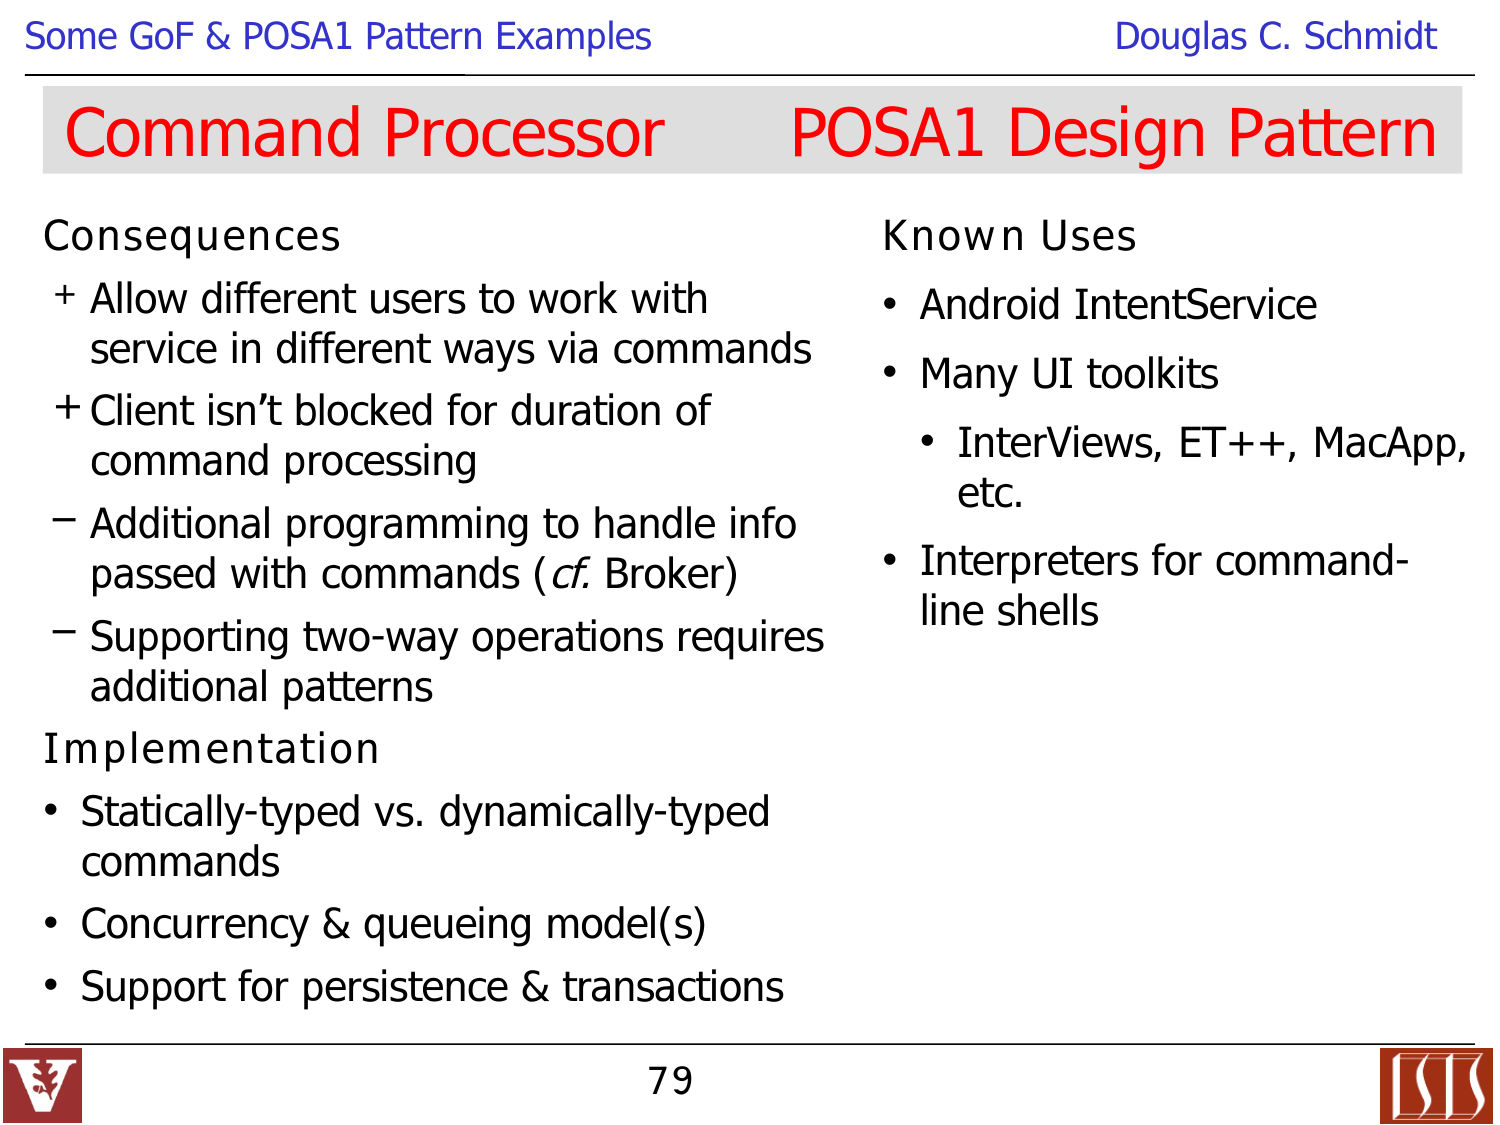

# Command Processor      POSA1 Design Pattern
Consequences
Allow different users to work with service in different ways via commands
Client isn’t blocked for duration of command processing
Additional programming to handle info passed with commands (cf. Broker)
Supporting two-way operations requires additional patterns
Implementation
Statically-typed vs. dynamically-typed commands
Concurrency & queueing model(s)
Support for persistence & transactions
Known Uses
Android IntentService
Many UI toolkits
InterViews, ET++, MacApp, etc.
Interpreters for command-line shells